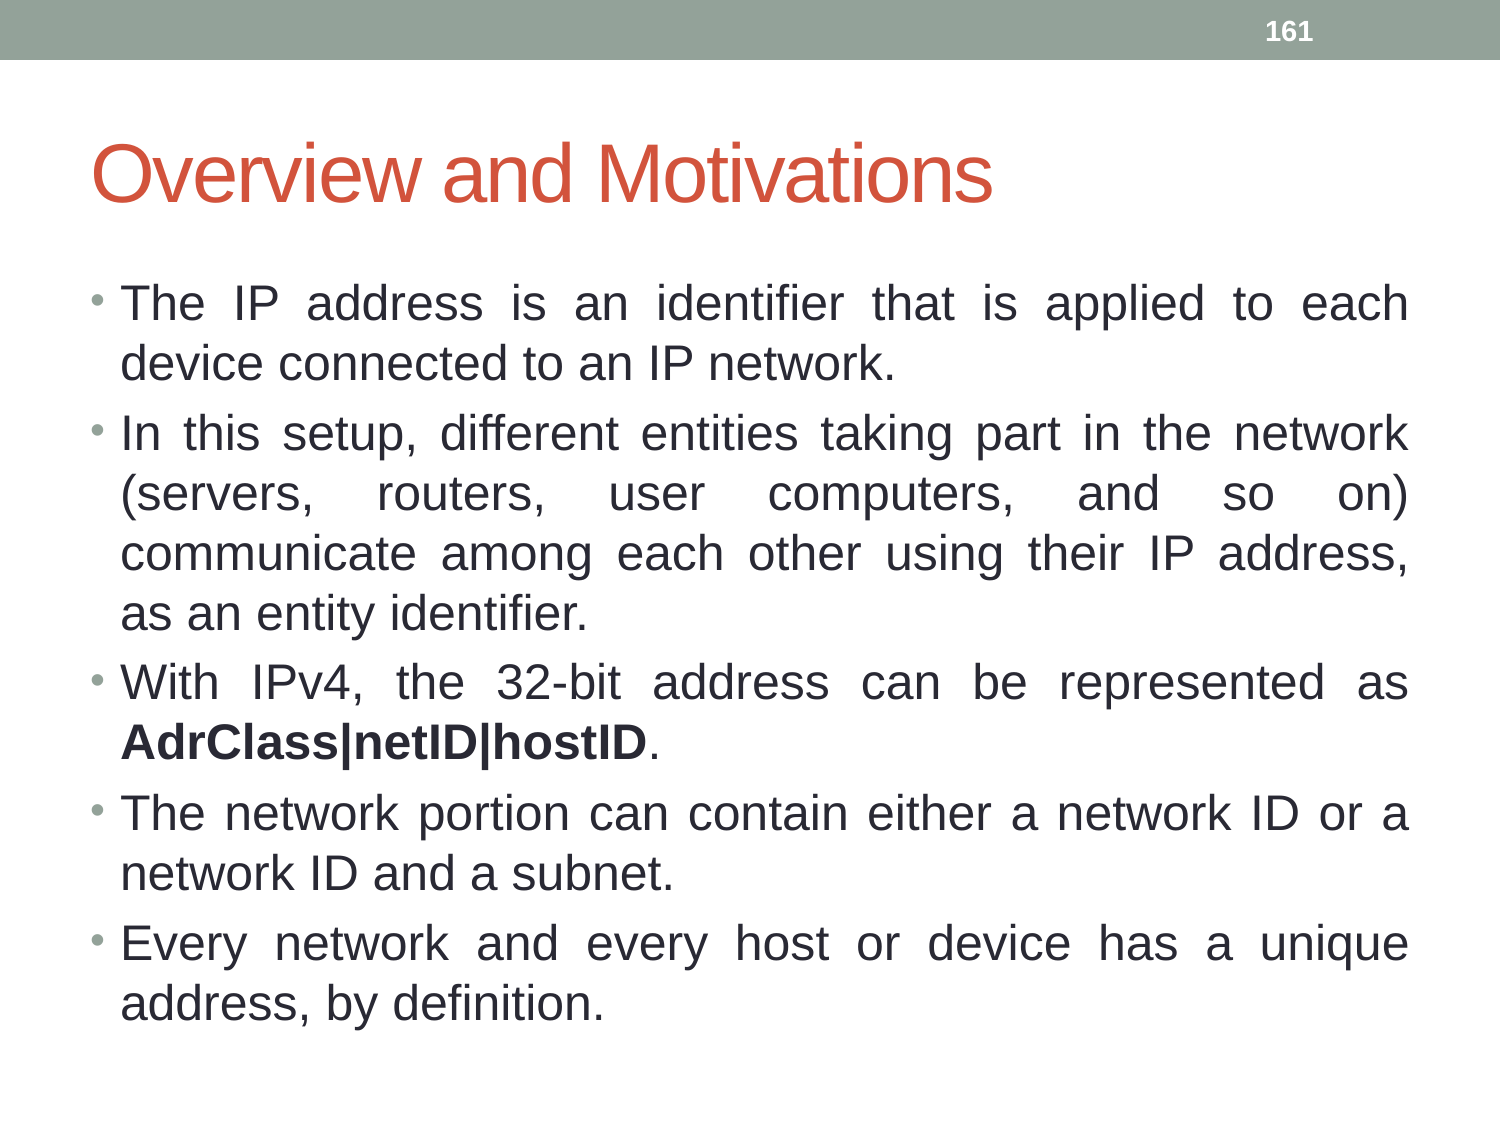

161
# Overview and Motivations
The IP address is an identifier that is applied to each device connected to an IP network.
In this setup, different entities taking part in the network (servers, routers, user computers, and so on) communicate among each other using their IP address, as an entity identifier.
With IPv4, the 32-bit address can be represented as AdrClass|netID|hostID.
The network portion can contain either a network ID or a network ID and a subnet.
Every network and every host or device has a unique address, by definition.